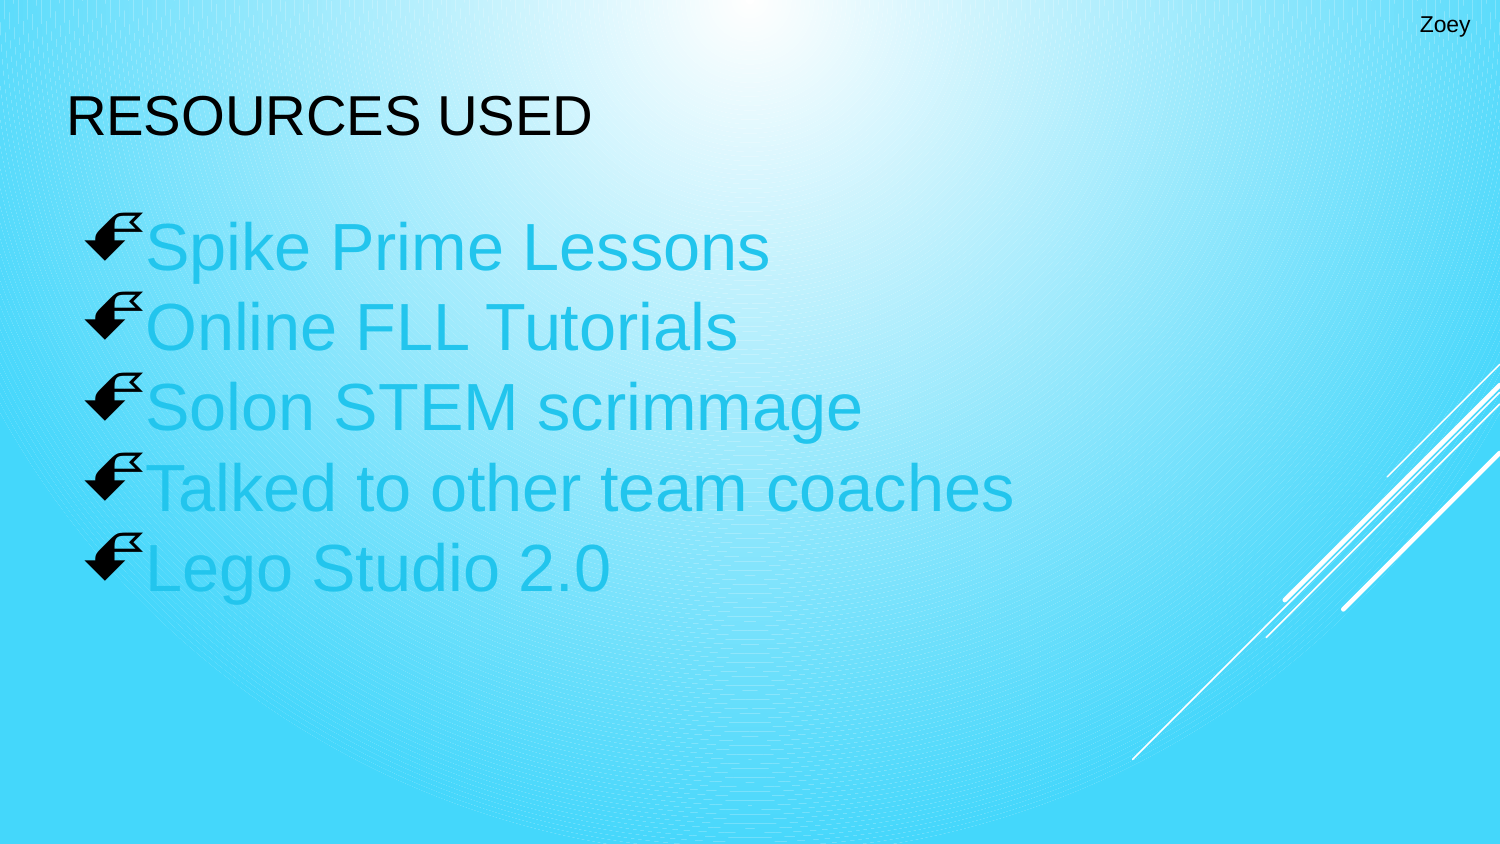

Zoey
# Resources Used
Spike Prime Lessons
Online FLL Tutorials
Solon STEM scrimmage
Talked to other team coaches
Lego Studio 2.0